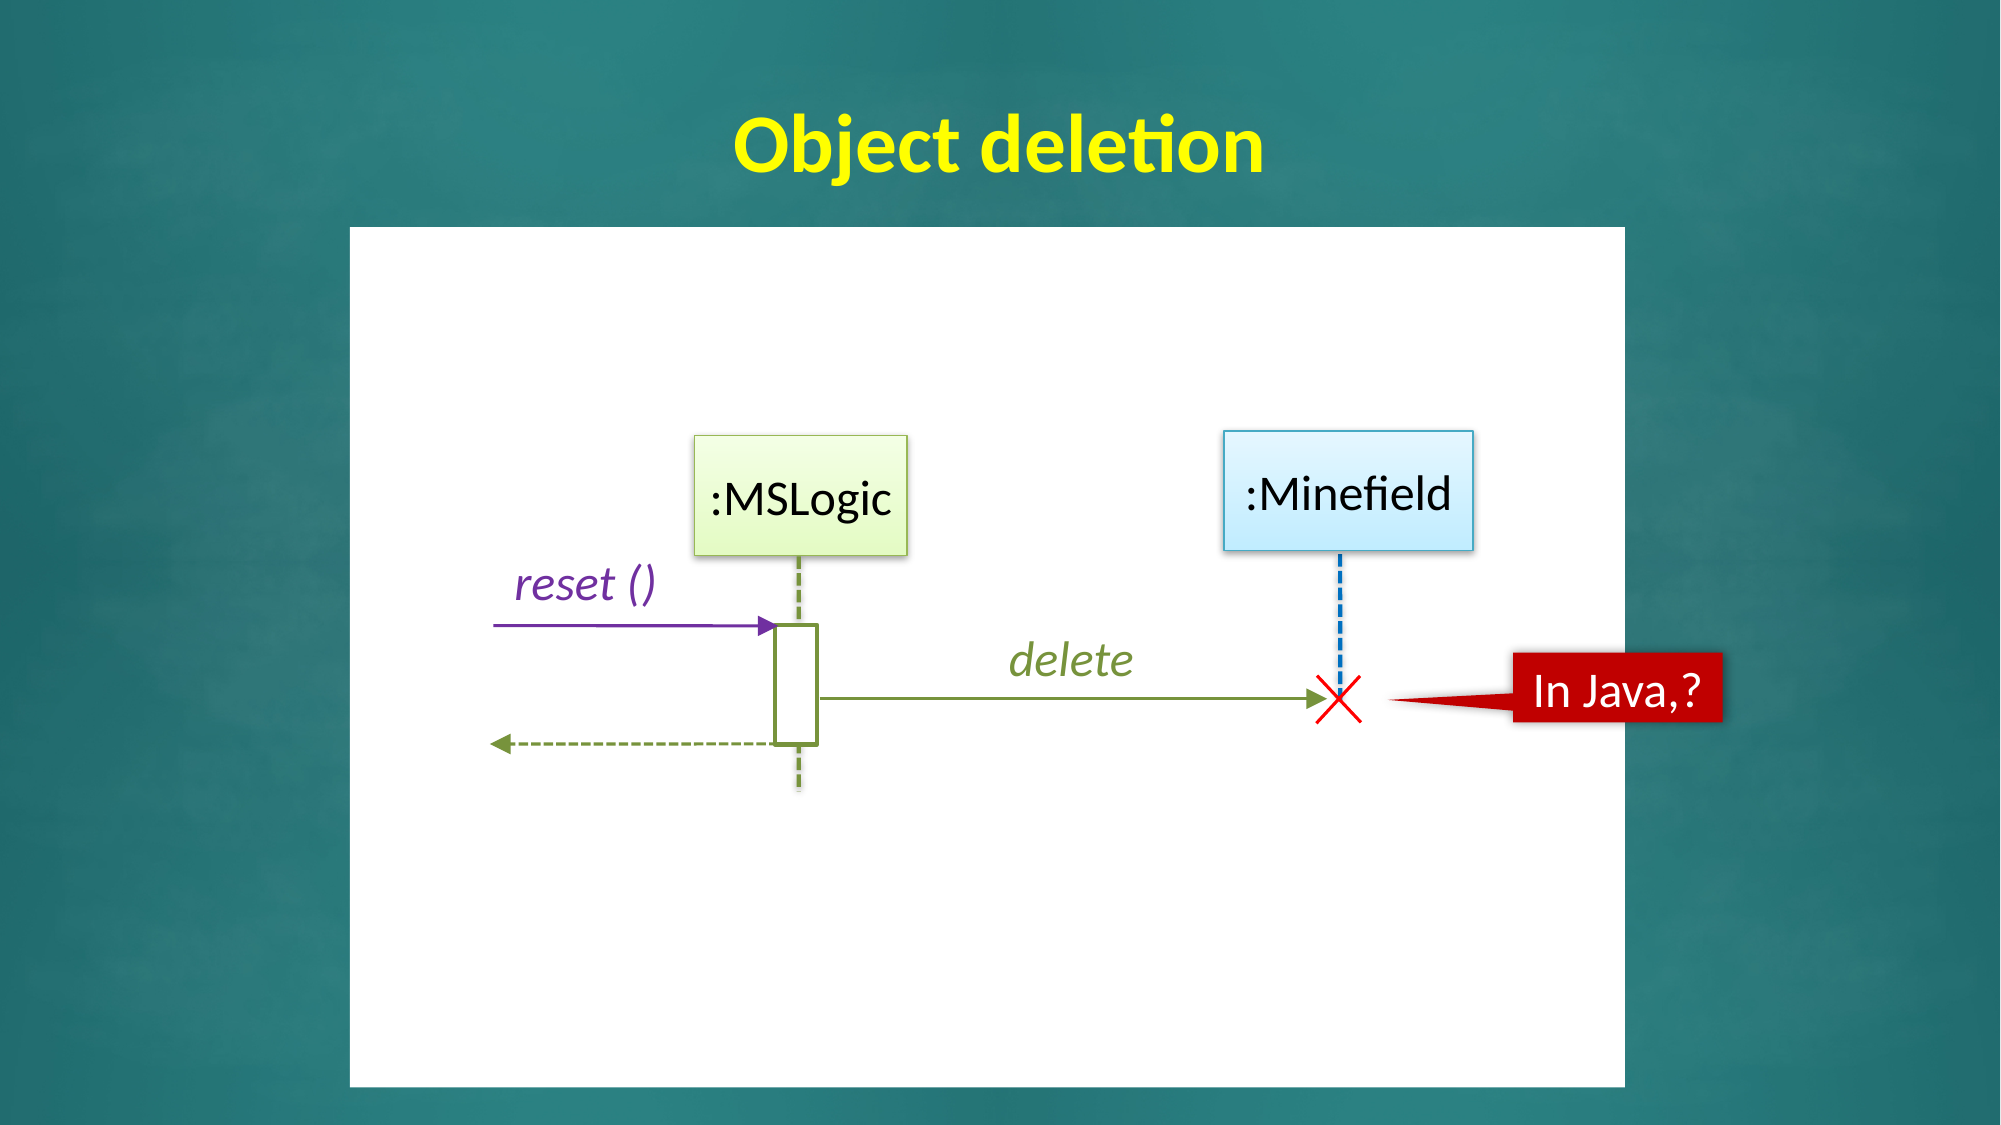

# Object deletion

:Minefield
:MSLogic
reset ()

delete

In Java,?